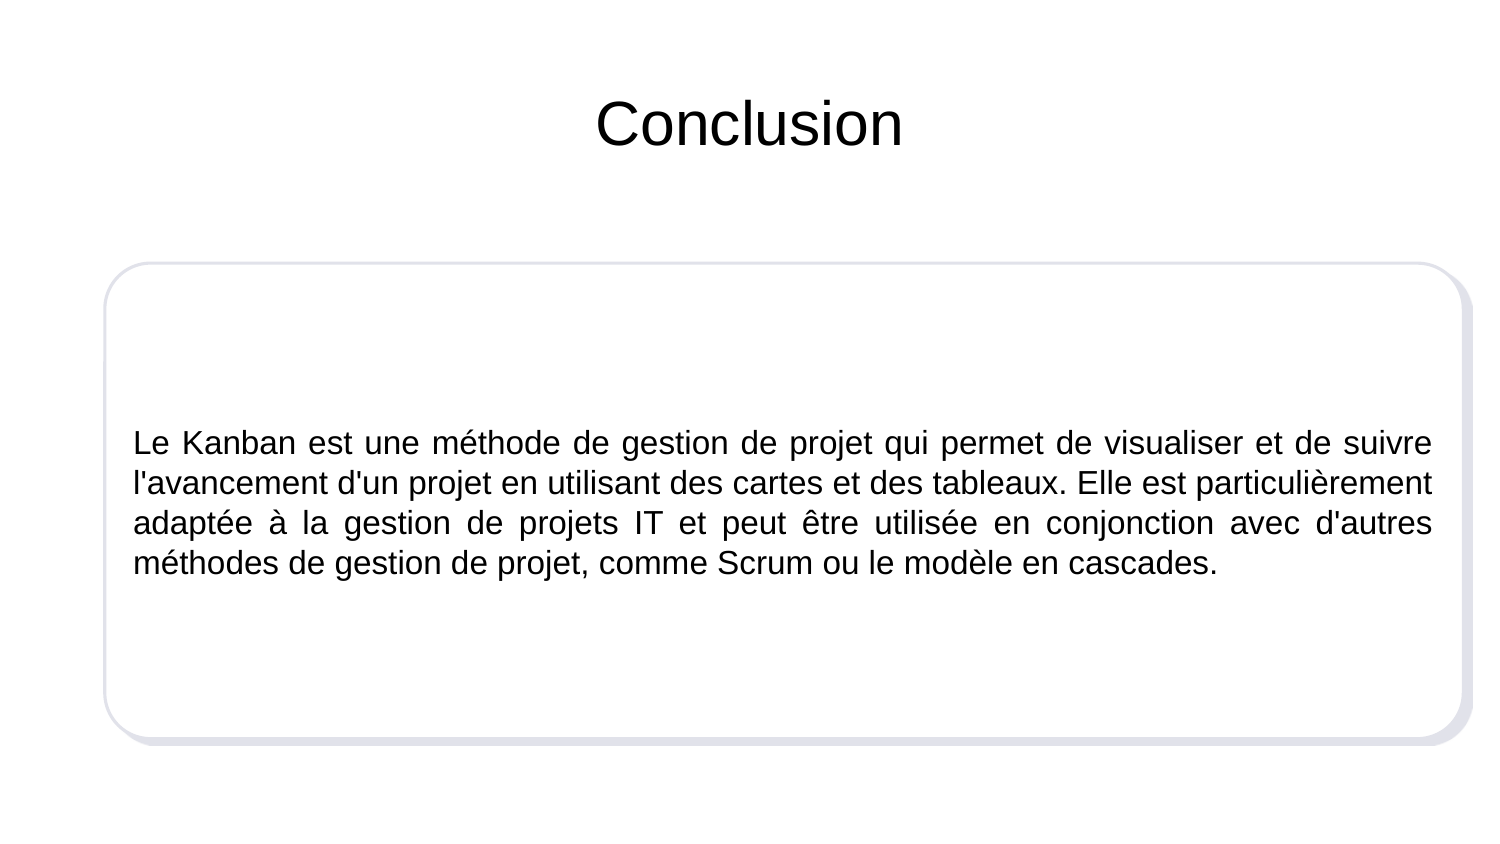

# Conclusion
Le Kanban est une méthode de gestion de projet qui permet de visualiser et de suivre l'avancement d'un projet en utilisant des cartes et des tableaux. Elle est particulièrement adaptée à la gestion de projets IT et peut être utilisée en conjonction avec d'autres méthodes de gestion de projet, comme Scrum ou le modèle en cascades.